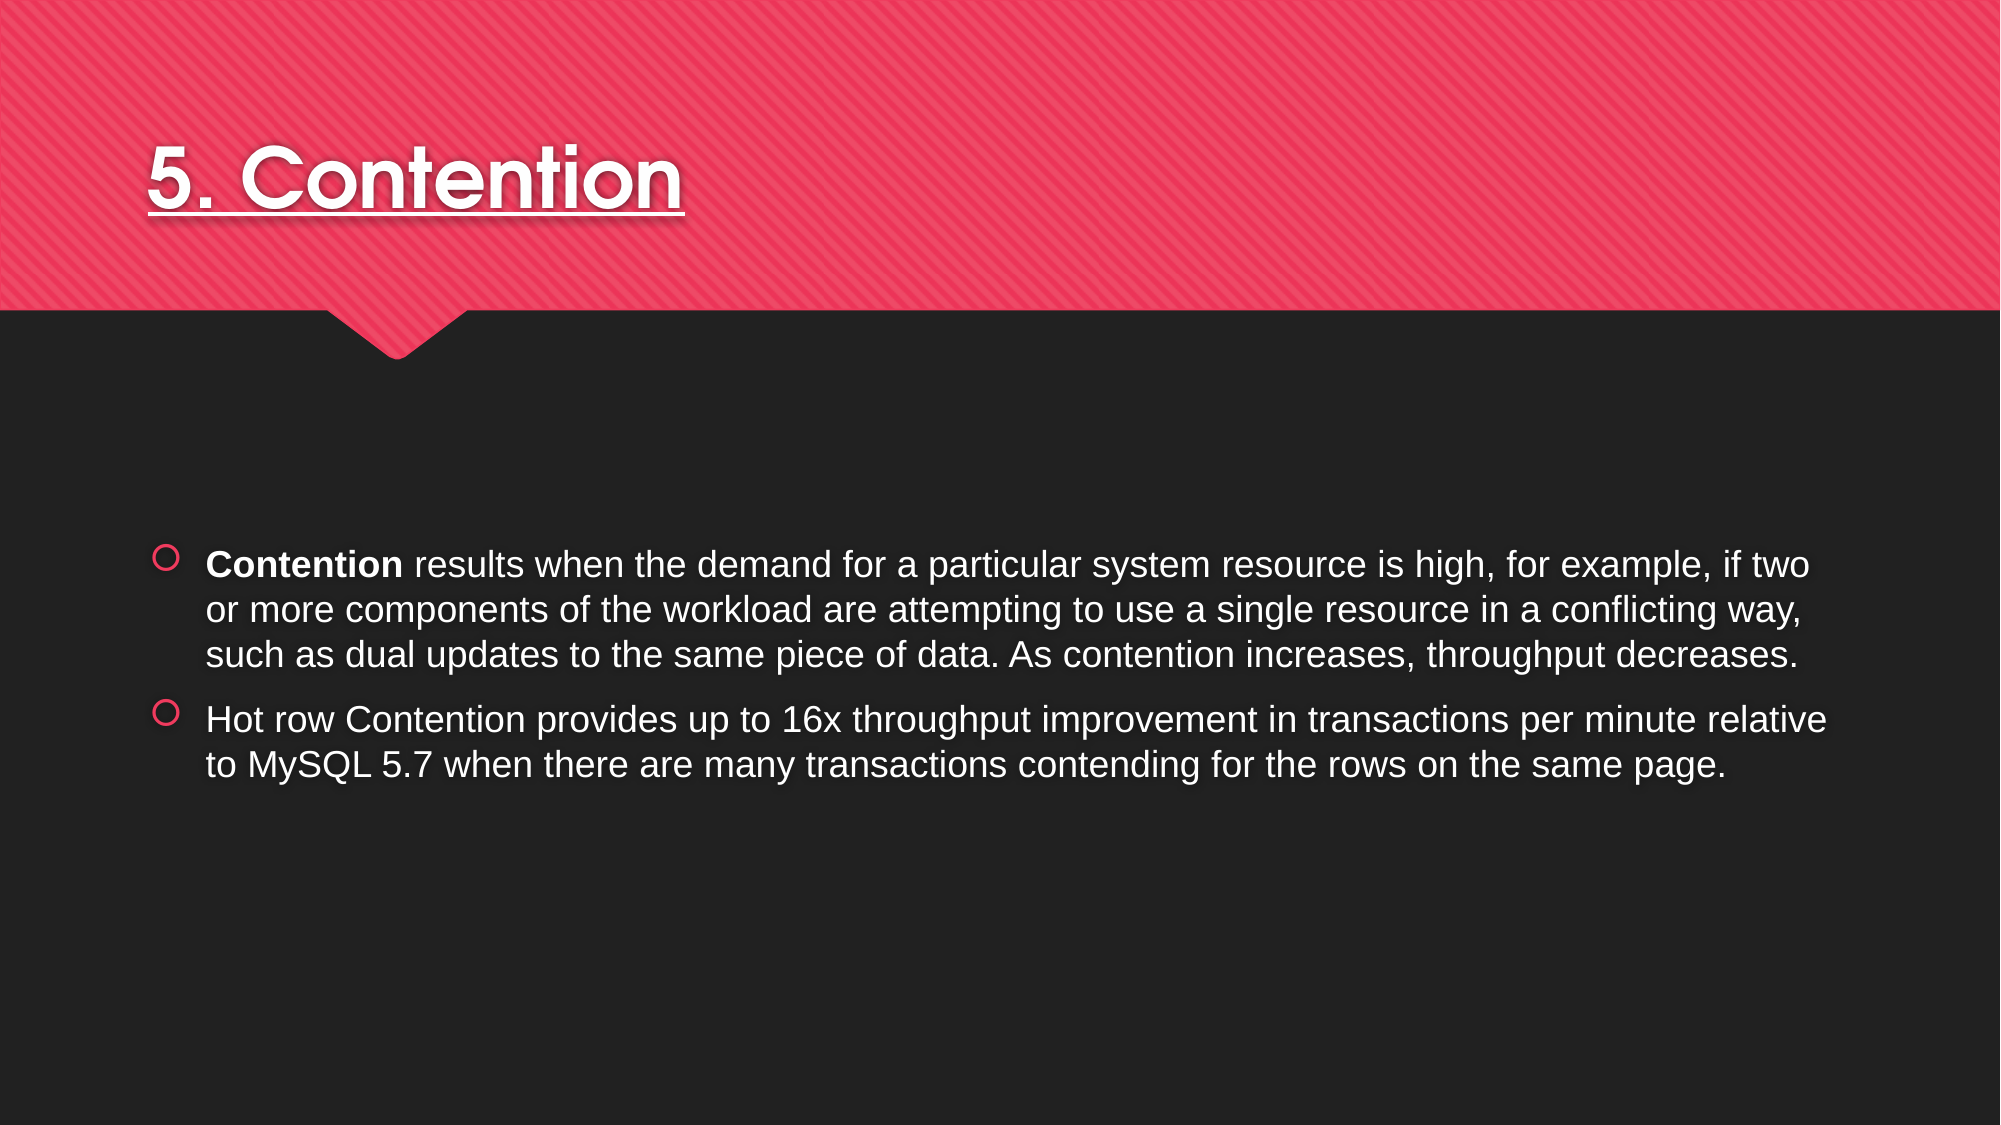

# 5. Contention
Contention results when the demand for a particular system resource is high, for example, if two or more components of the workload are attempting to use a single resource in a conflicting way, such as dual updates to the same piece of data. As contention increases, throughput decreases.
Hot row Contention provides up to 16x throughput improvement in transactions per minute relative to MySQL 5.7 when there are many transactions contending for the rows on the same page.